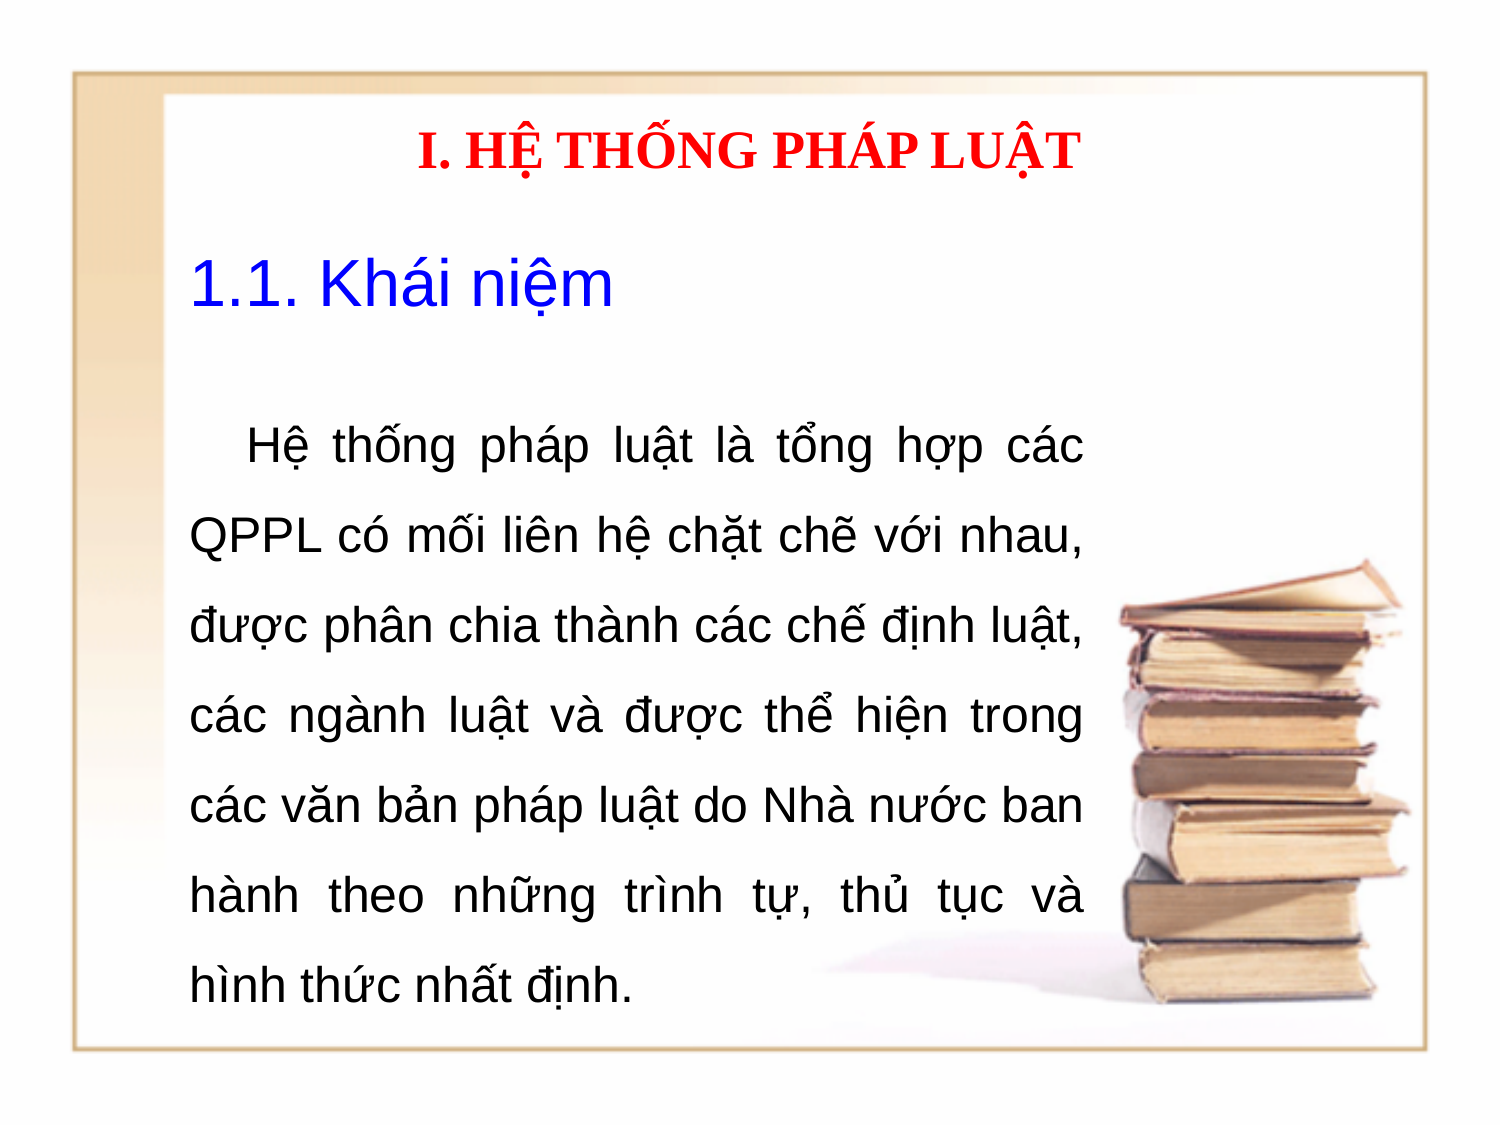

I. HỆ THỐNG PHÁP LUẬT
1.1. Khái niệm
       Hệ thống pháp luật là tổng hợp các QPPL có mối liên hệ chặt chẽ với nhau, được phân chia thành các chế định luật, các ngành luật và được thể hiện trong các văn bản pháp luật do Nhà nước ban hành theo những trình tự, thủ tục và hình thức nhất định.